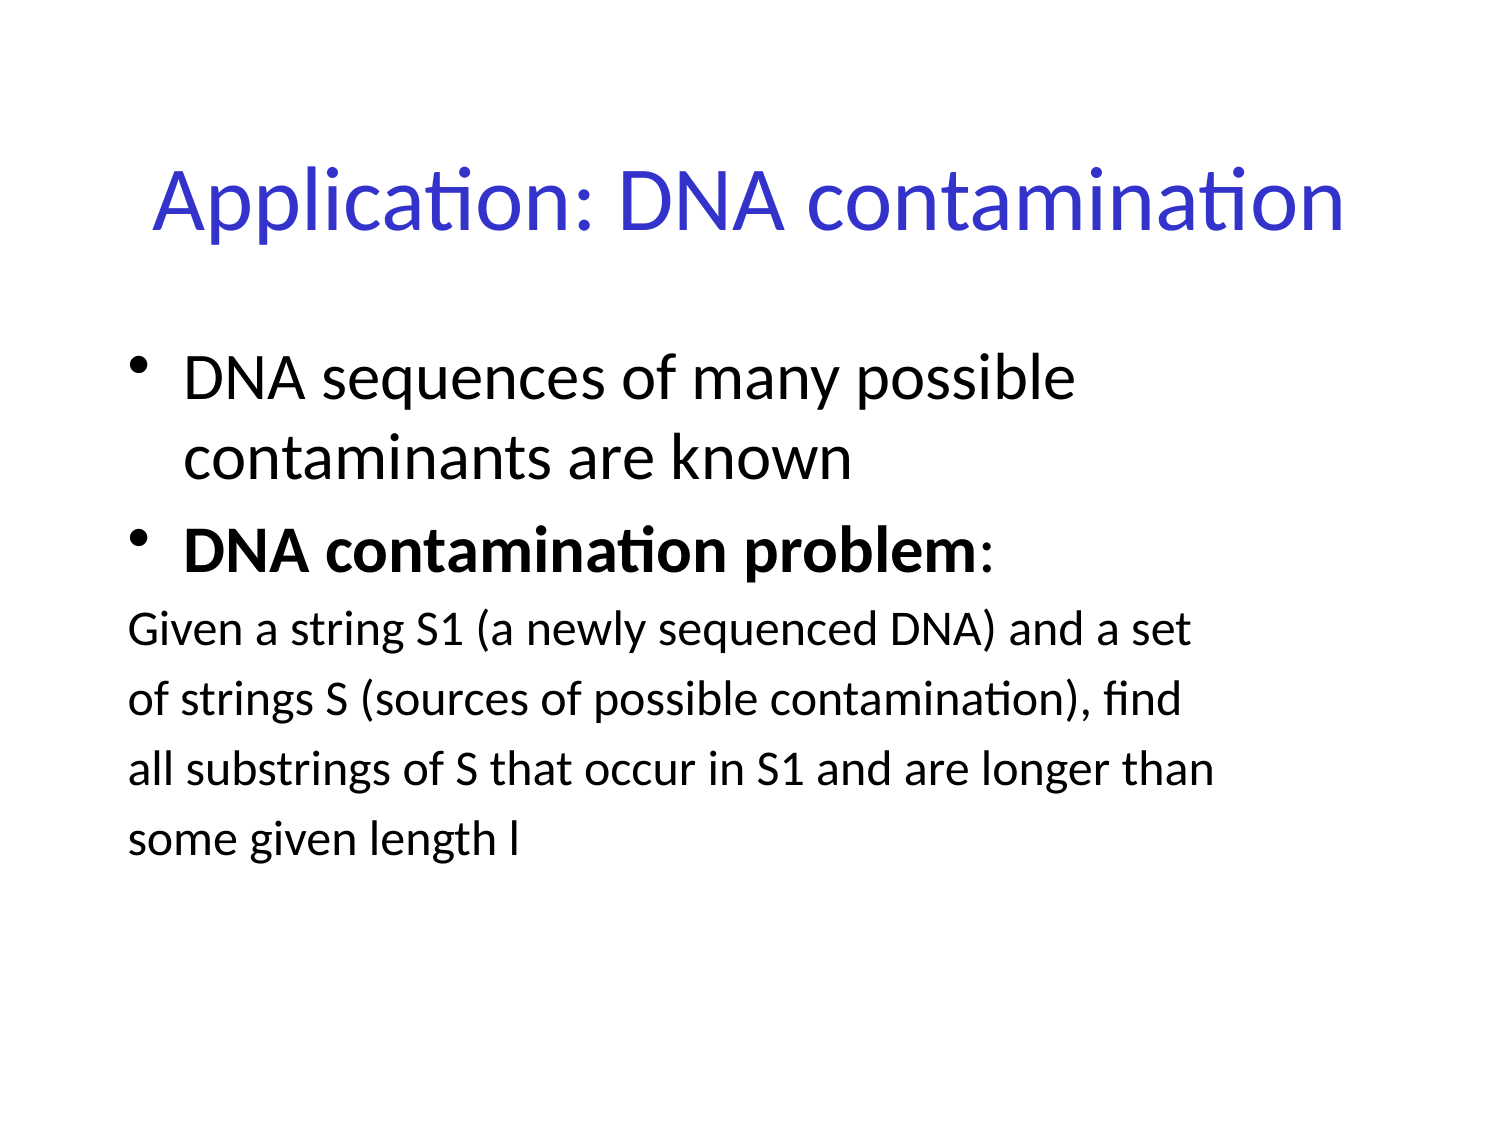

# Application: DNA contamination
DNA sequences of many possible contaminants are known
DNA contamination problem:
Given a string S1 (a newly sequenced DNA) and a set
of strings S (sources of possible contamination), find
all substrings of S that occur in S1 and are longer than
some given length l